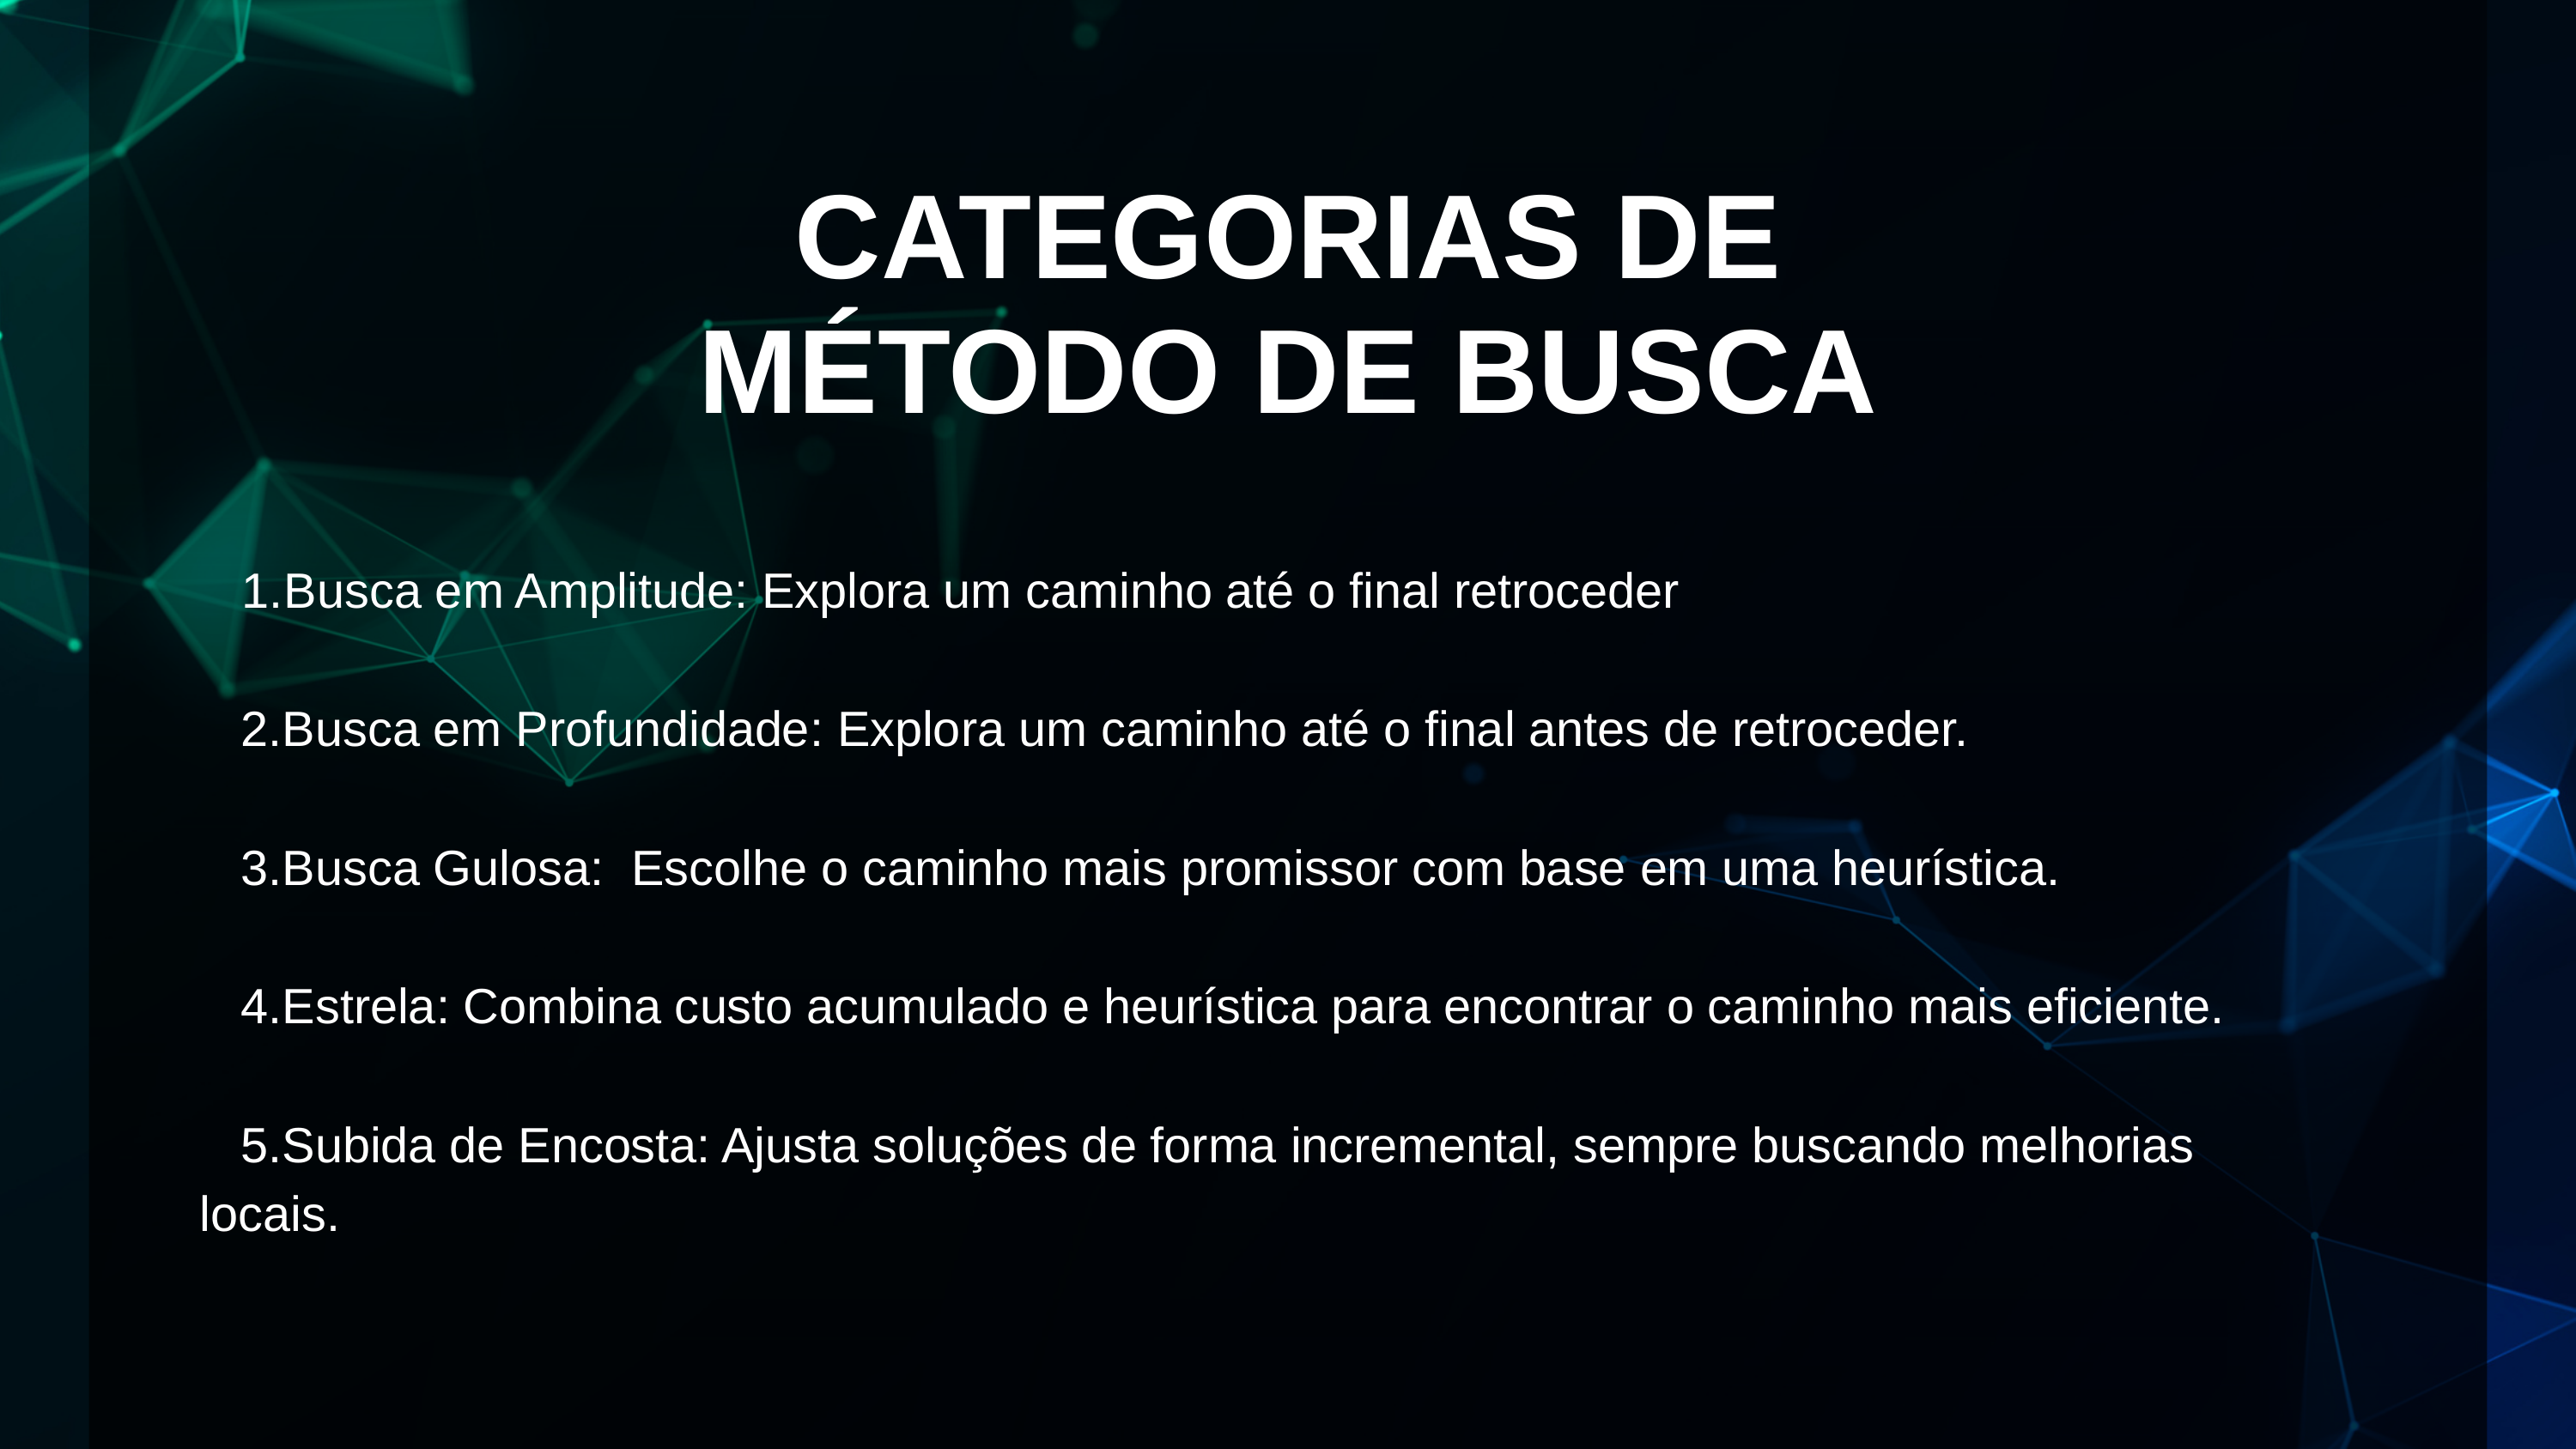

CATEGORIAS DE MÉTODO DE BUSCA
Busca em Amplitude: Explora um caminho até o final retroceder

   2.Busca em Profundidade: Explora um caminho até o final antes de retroceder.

   3.Busca Gulosa:  Escolhe o caminho mais promissor com base em uma heurística.

   4.Estrela: Combina custo acumulado e heurística para encontrar o caminho mais eficiente.

   5.Subida de Encosta: Ajusta soluções de forma incremental, sempre buscando melhorias locais.